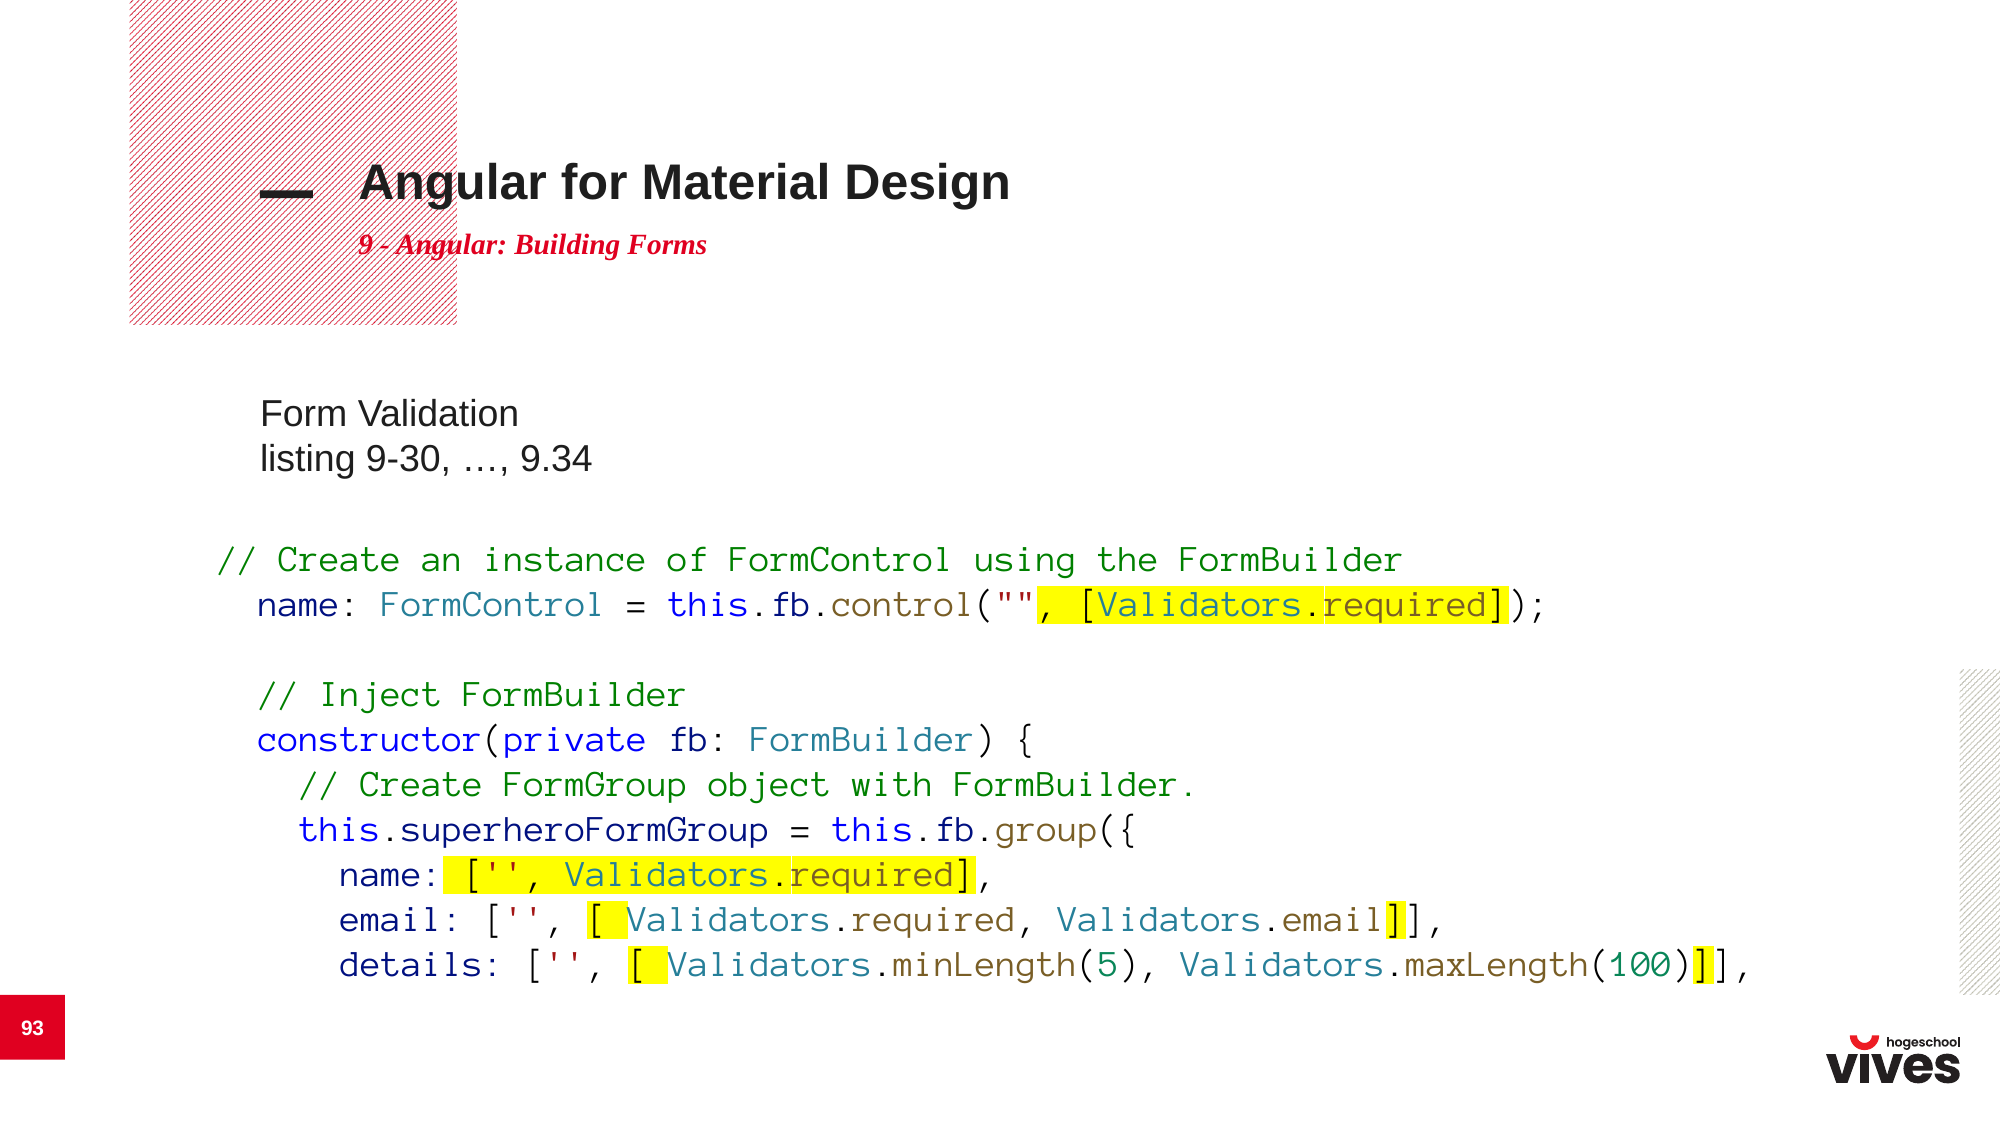

# Angular for Material Design
9 - Angular: Building Forms
Form Validation
listing 9-30, …, 9.34

// Create an instance of FormControl using the FormBuilder
  name: FormControl = this.fb.control("", [Validators.required]);
  // Inject FormBuilder
  constructor(private fb: FormBuilder) {
    // Create FormGroup object with FormBuilder.
    this.superheroFormGroup = this.fb.group({
      name: ['', Validators.required],
      email: ['', [ Validators.required, Validators.email]],
      details: ['', [ Validators.minLength(5), Validators.maxLength(100)]],